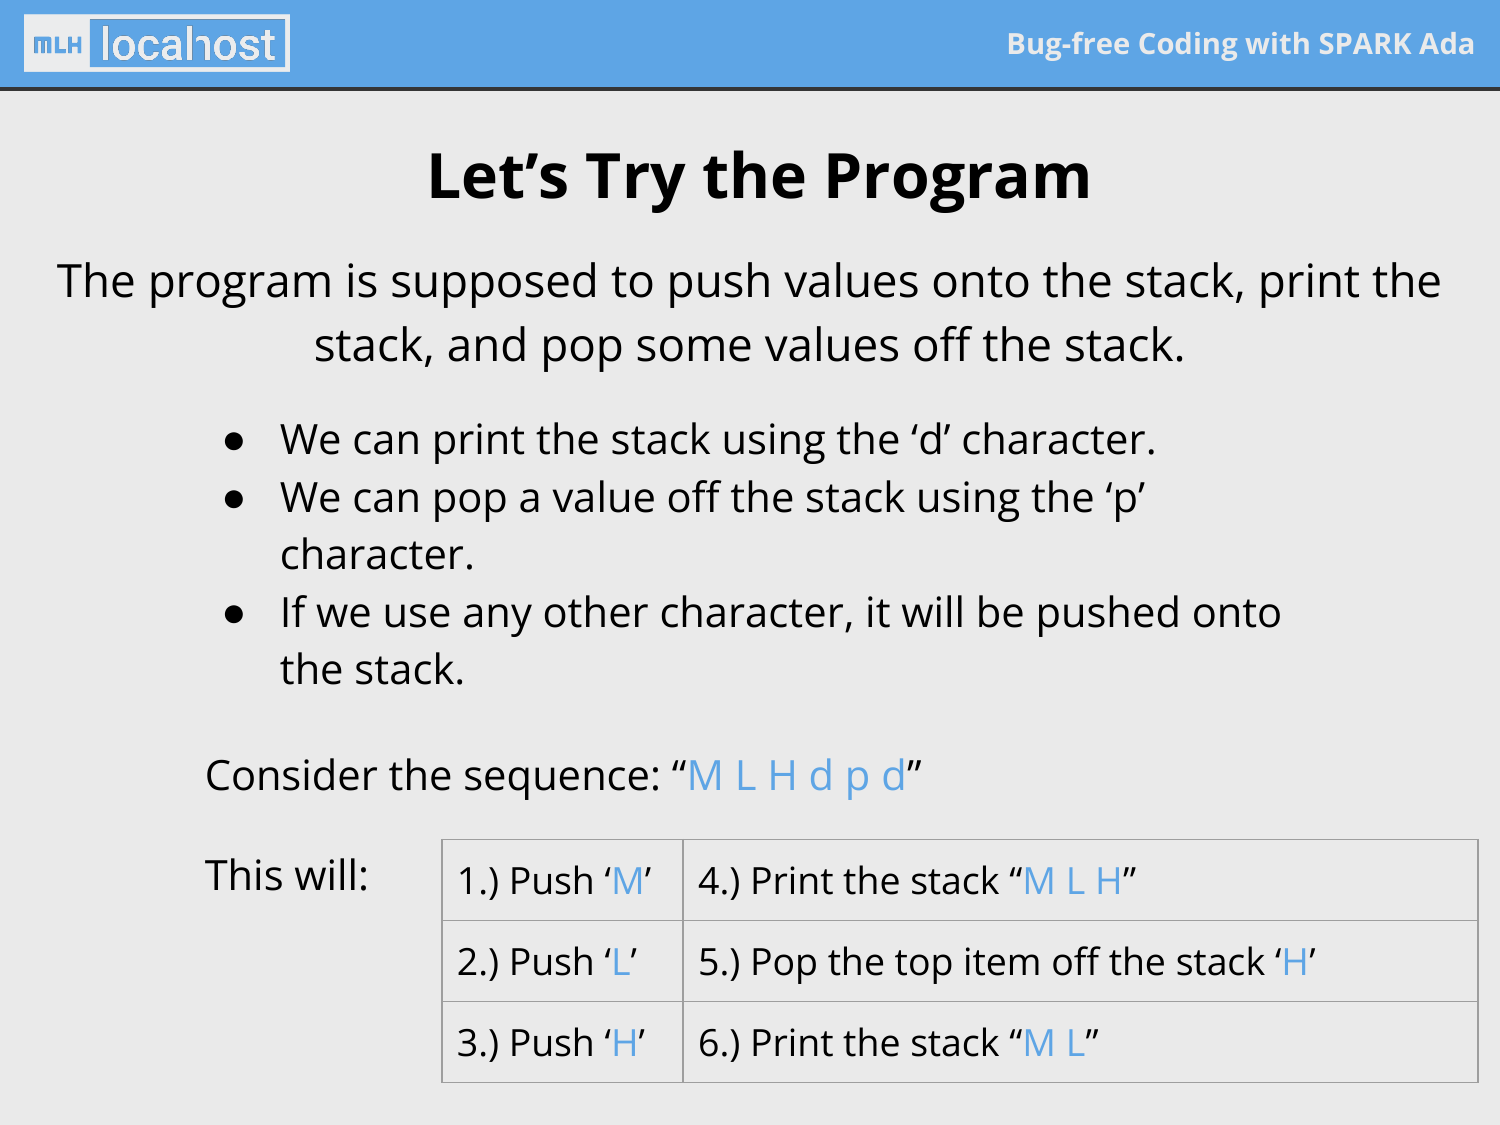

Let’s Try the Program
The program is supposed to push values onto the stack, print the stack, and pop some values off the stack.
We can print the stack using the ‘d’ character.
We can pop a value off the stack using the ‘p’ character.
If we use any other character, it will be pushed onto the stack.

Consider the sequence: “M L H d p d”

This will:

| 1.) Push ‘M’ | 4.) Print the stack “M L H” |
| --- | --- |
| 2.) Push ‘L’ | 5.) Pop the top item off the stack ‘H’ |
| 3.) Push ‘H’ | 6.) Print the stack “M L” |